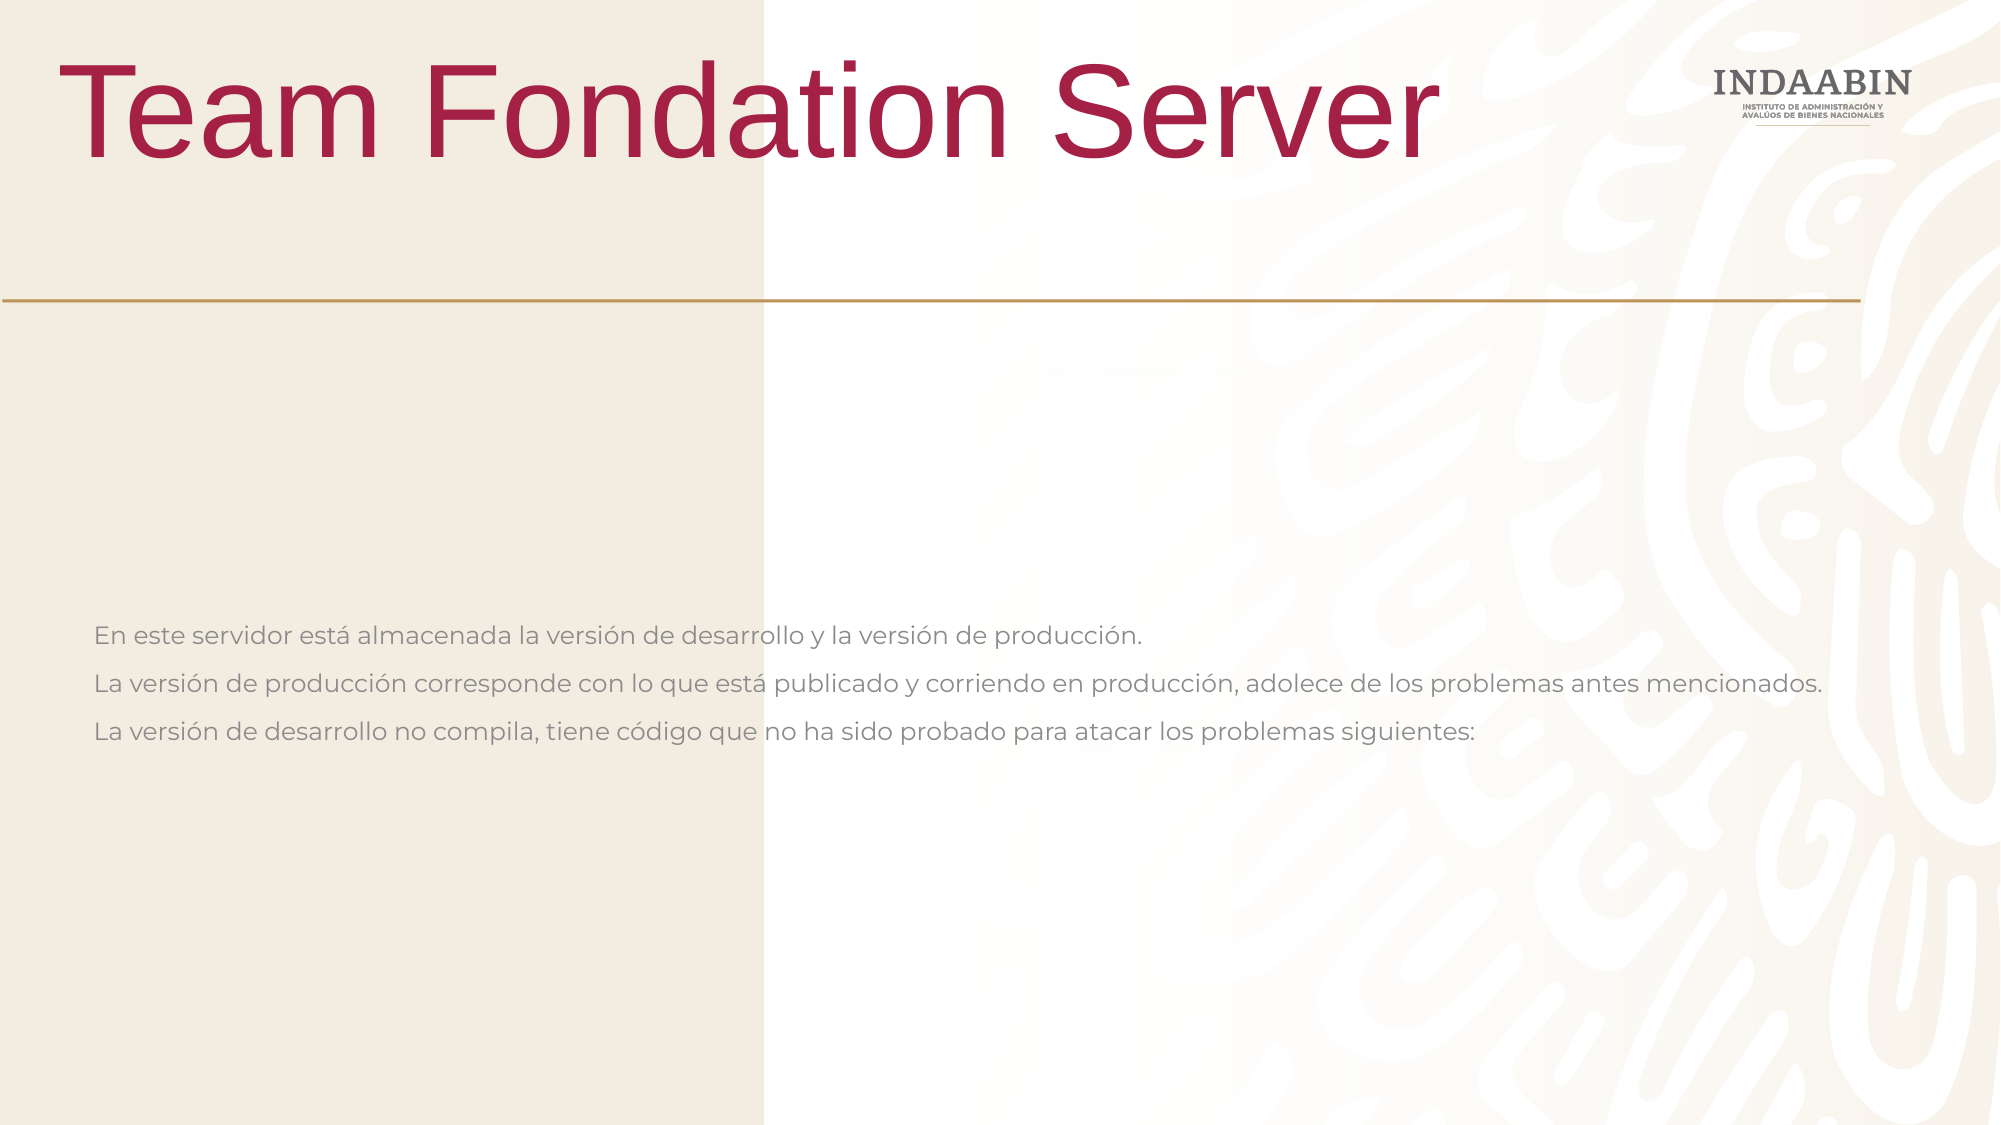

Team Fondation Server

En este servidor está almacenada la versión de desarrollo y la versión de producción.
La versión de producción corresponde con lo que está publicado y corriendo en producción, adolece de los problemas antes mencionados.
La versión de desarrollo no compila, tiene código que no ha sido probado para atacar los problemas siguientes: